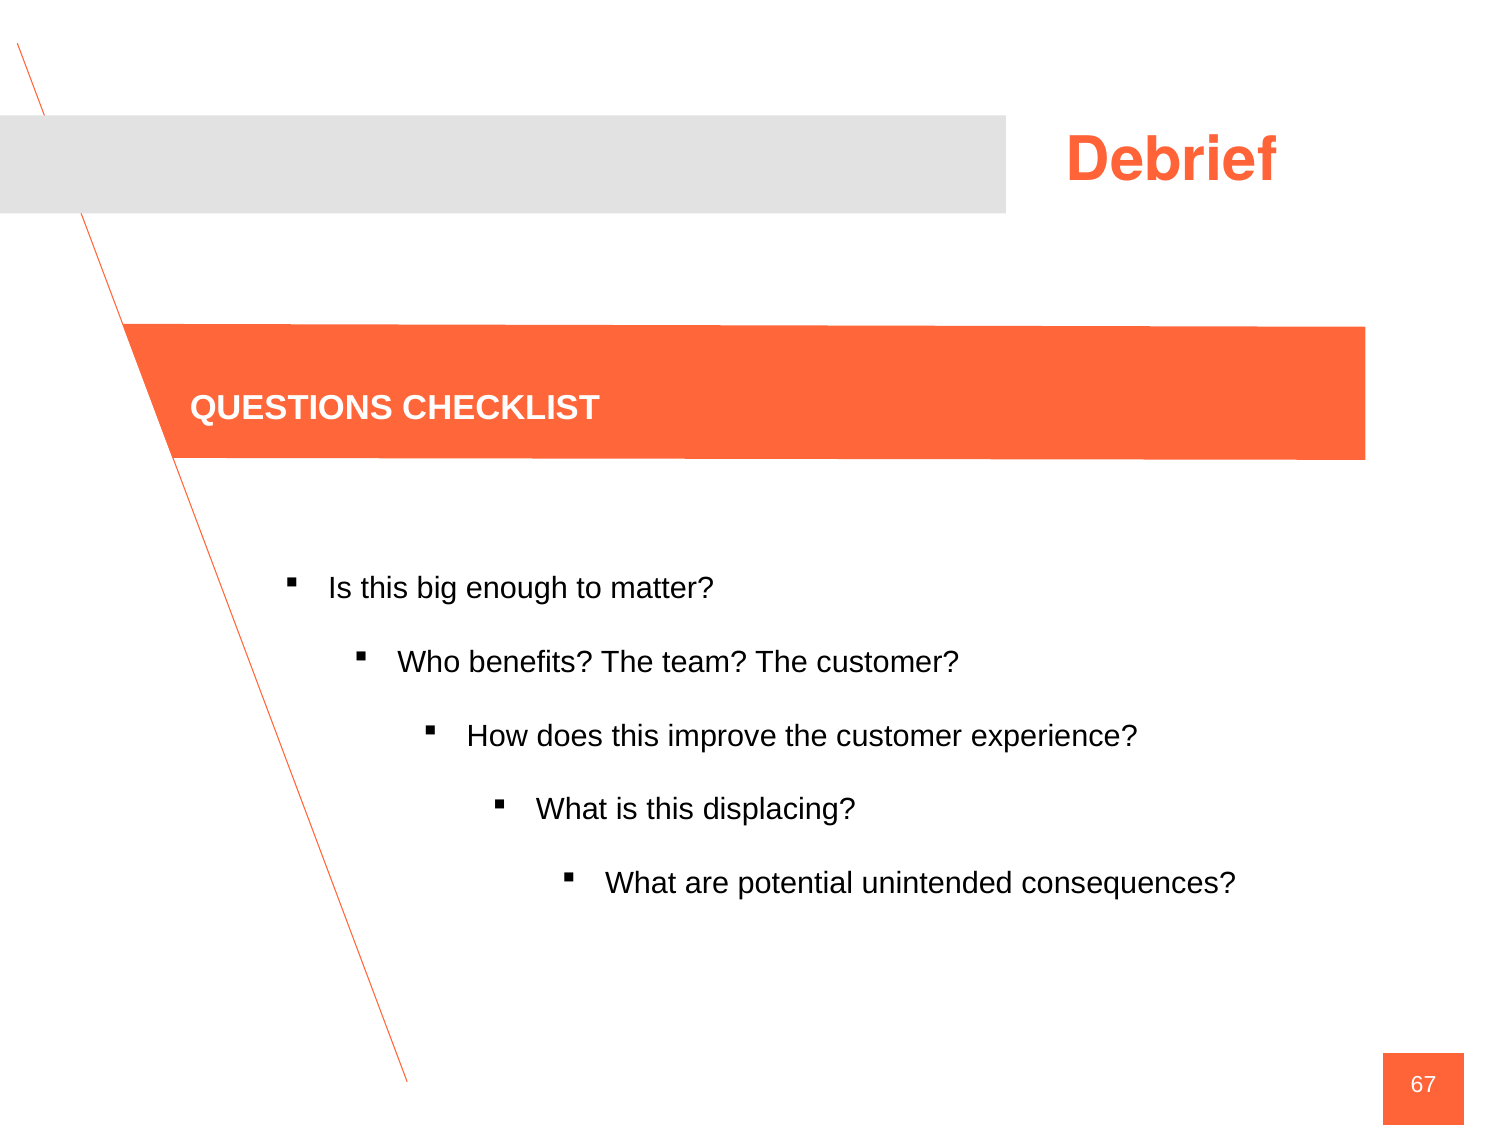

Debrief

QUESTIONS CHECKLIST
Is this big enough to matter?
Who benefits? The team? The customer?
How does this improve the customer experience?
What is this displacing?
What are potential unintended consequences?